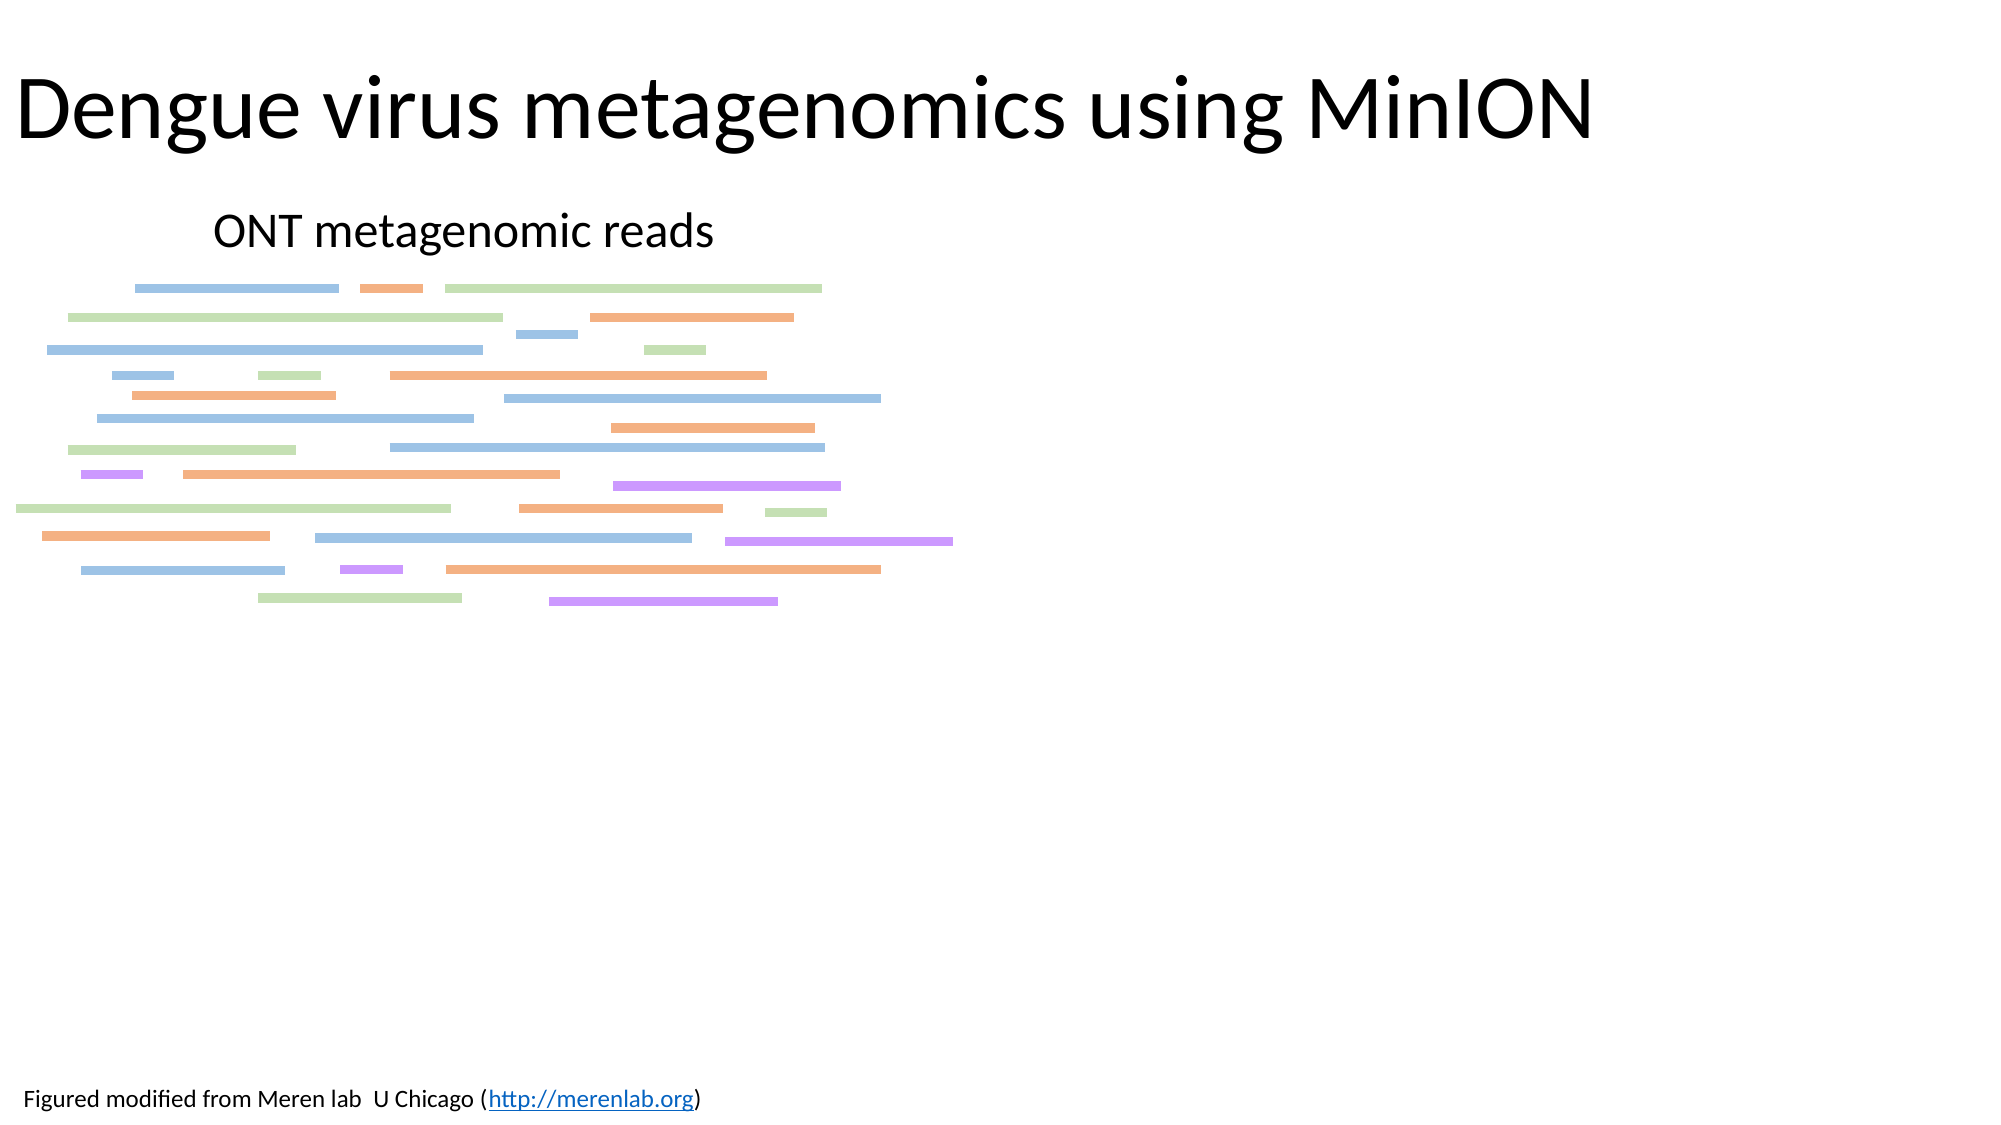

# Dengue virus metagenomics using MinION
ONT metagenomic reads
Figured modified from Meren lab  U Chicago (http://merenlab.org)